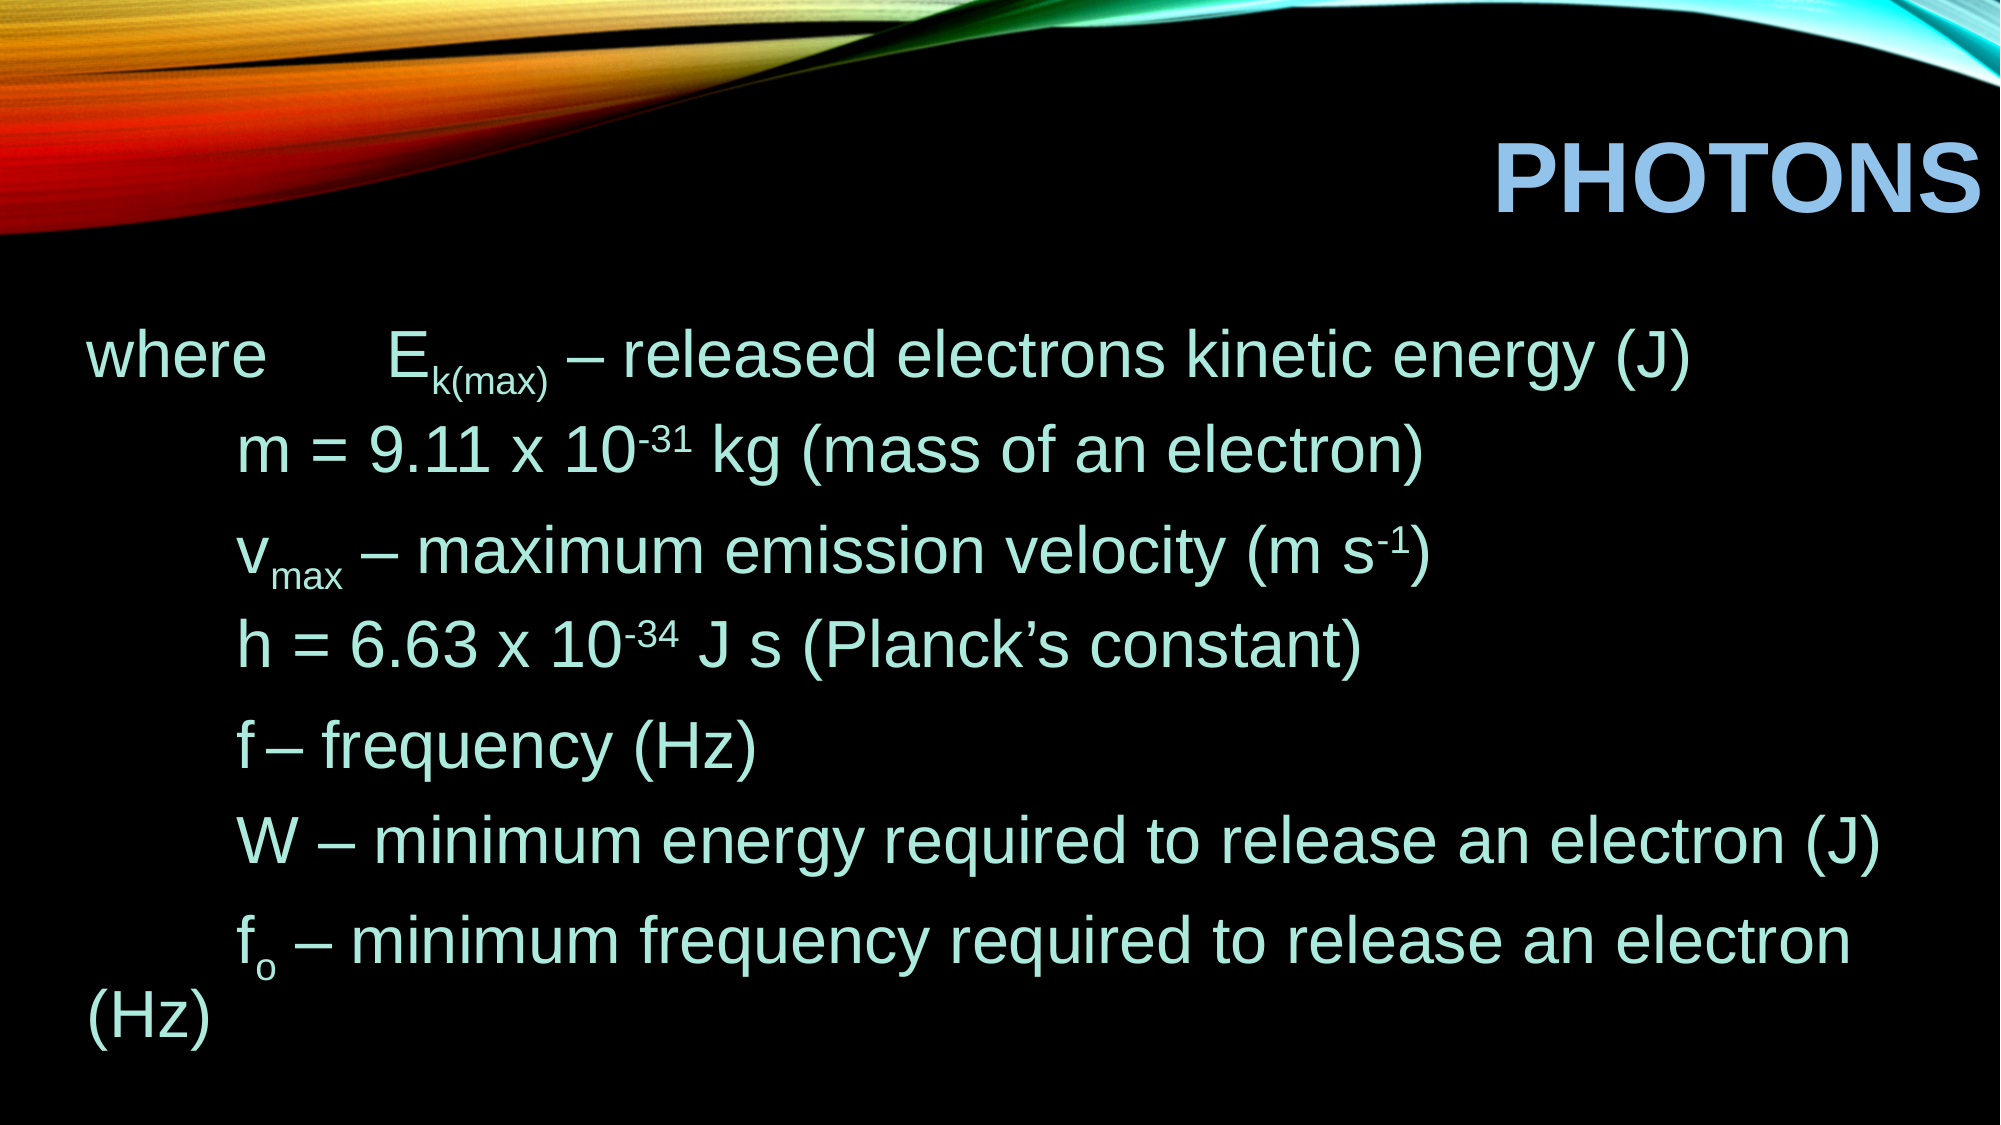

# PHOTONS
where	Ek(max) – released electrons kinetic energy (J)
	m = 9.11 x 10-31 kg (mass of an electron)
	vmax – maximum emission velocity (m s-1)
	h = 6.63 x 10-34 J s (Planck’s constant)
	f – frequency (Hz)
	W – minimum energy required to release an electron (J)
	fo – minimum frequency required to release an electron (Hz)